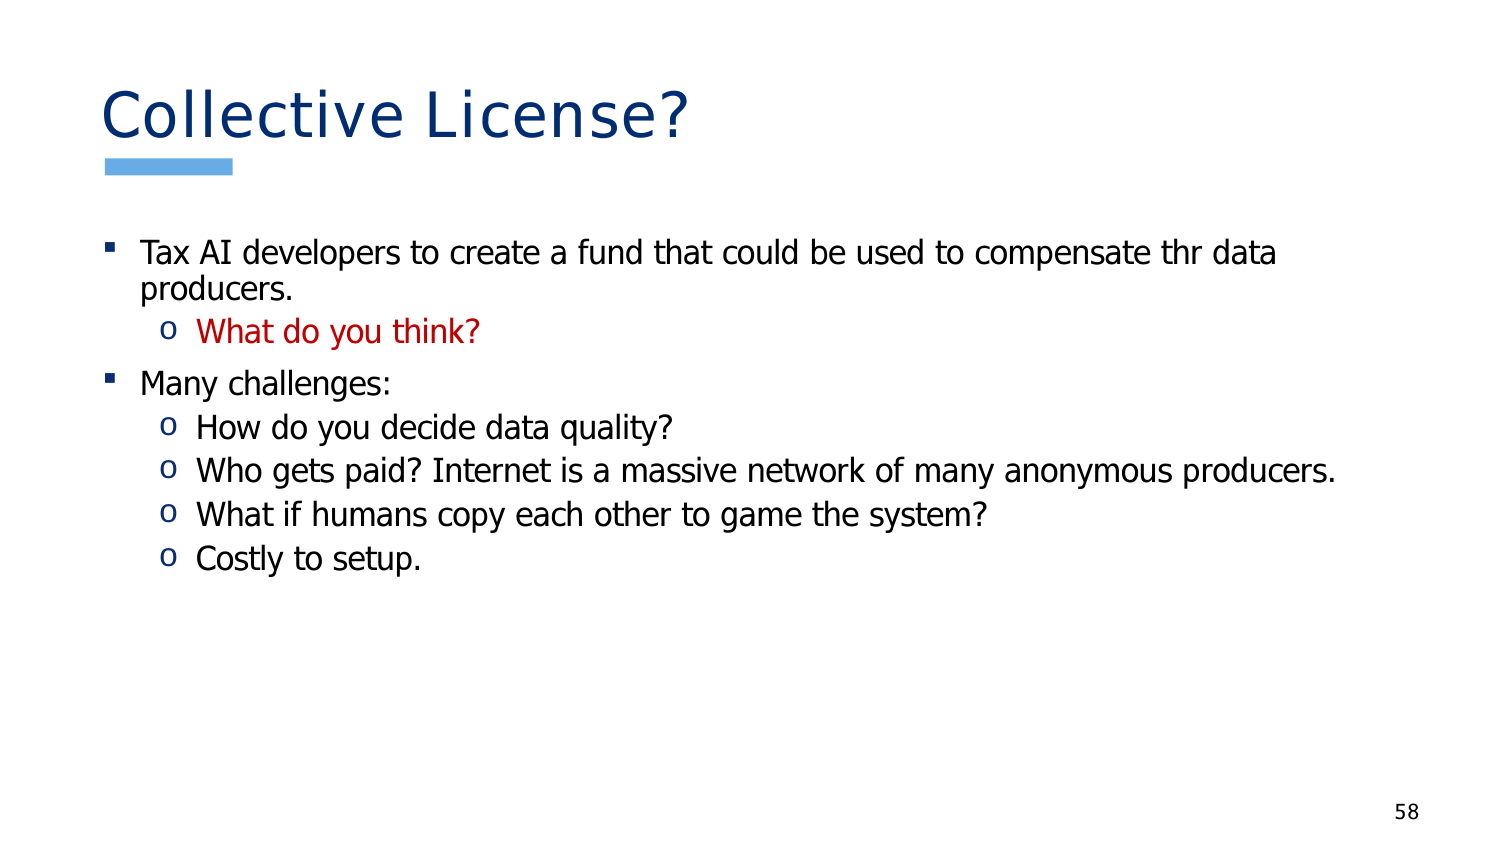

# Collective License?
Tax AI developers to create a fund that could be used to compensate thr data producers.
What do you think?
Many challenges:
How do you decide data quality?
Who gets paid? Internet is a massive network of many anonymous producers.
What if humans copy each other to game the system?
Costly to setup.